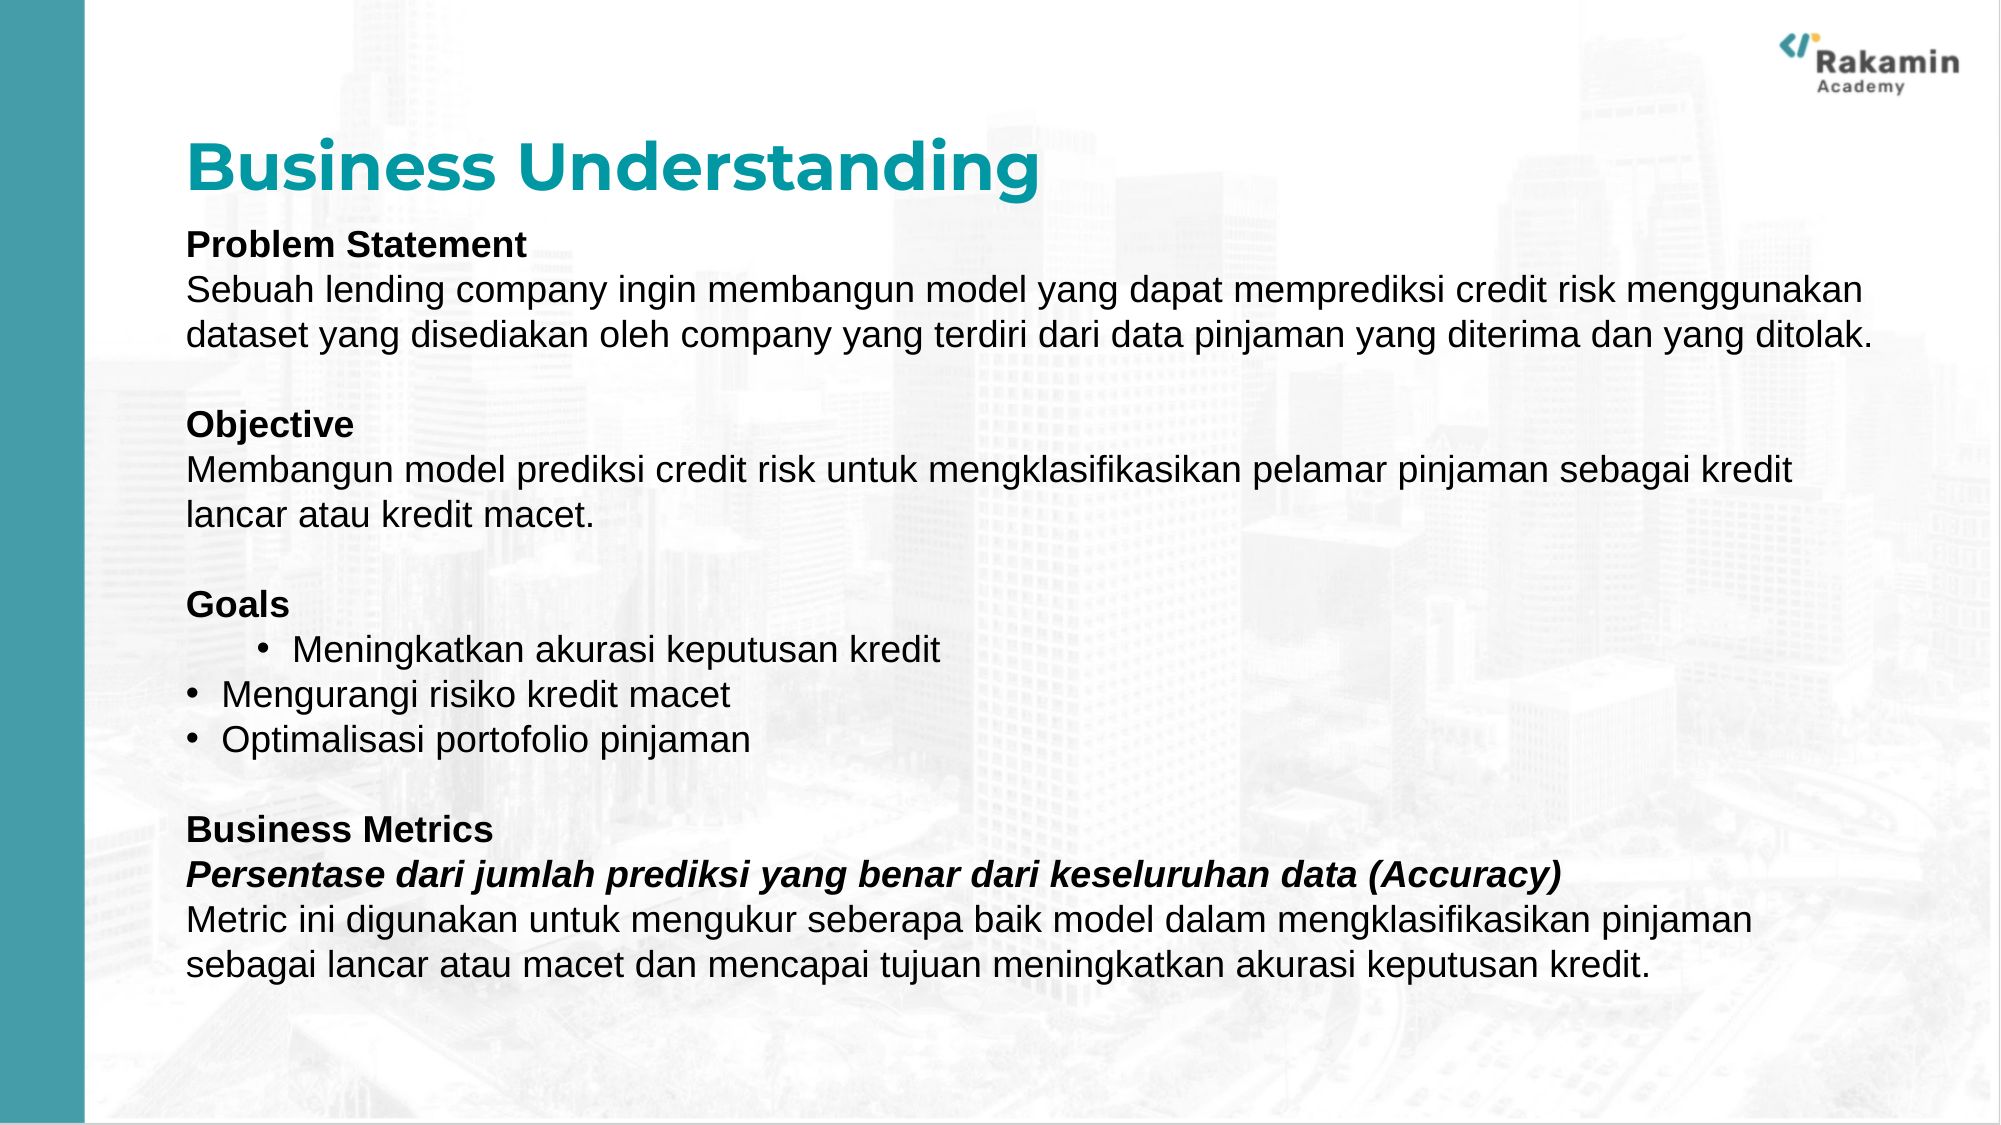

Business Understanding
Problem Statement
Sebuah lending company ingin membangun model yang dapat memprediksi credit risk menggunakan dataset yang disediakan oleh company yang terdiri dari data pinjaman yang diterima dan yang ditolak.

Objective
Membangun model prediksi credit risk untuk mengklasifikasikan pelamar pinjaman sebagai kredit lancar atau kredit macet.

Goals
Meningkatkan akurasi keputusan kredit
Mengurangi risiko kredit macet
Optimalisasi portofolio pinjaman

Business Metrics
Persentase dari jumlah prediksi yang benar dari keseluruhan data (Accuracy)
Metric ini digunakan untuk mengukur seberapa baik model dalam mengklasifikasikan pinjaman sebagai lancar atau macet dan mencapai tujuan meningkatkan akurasi keputusan kredit.